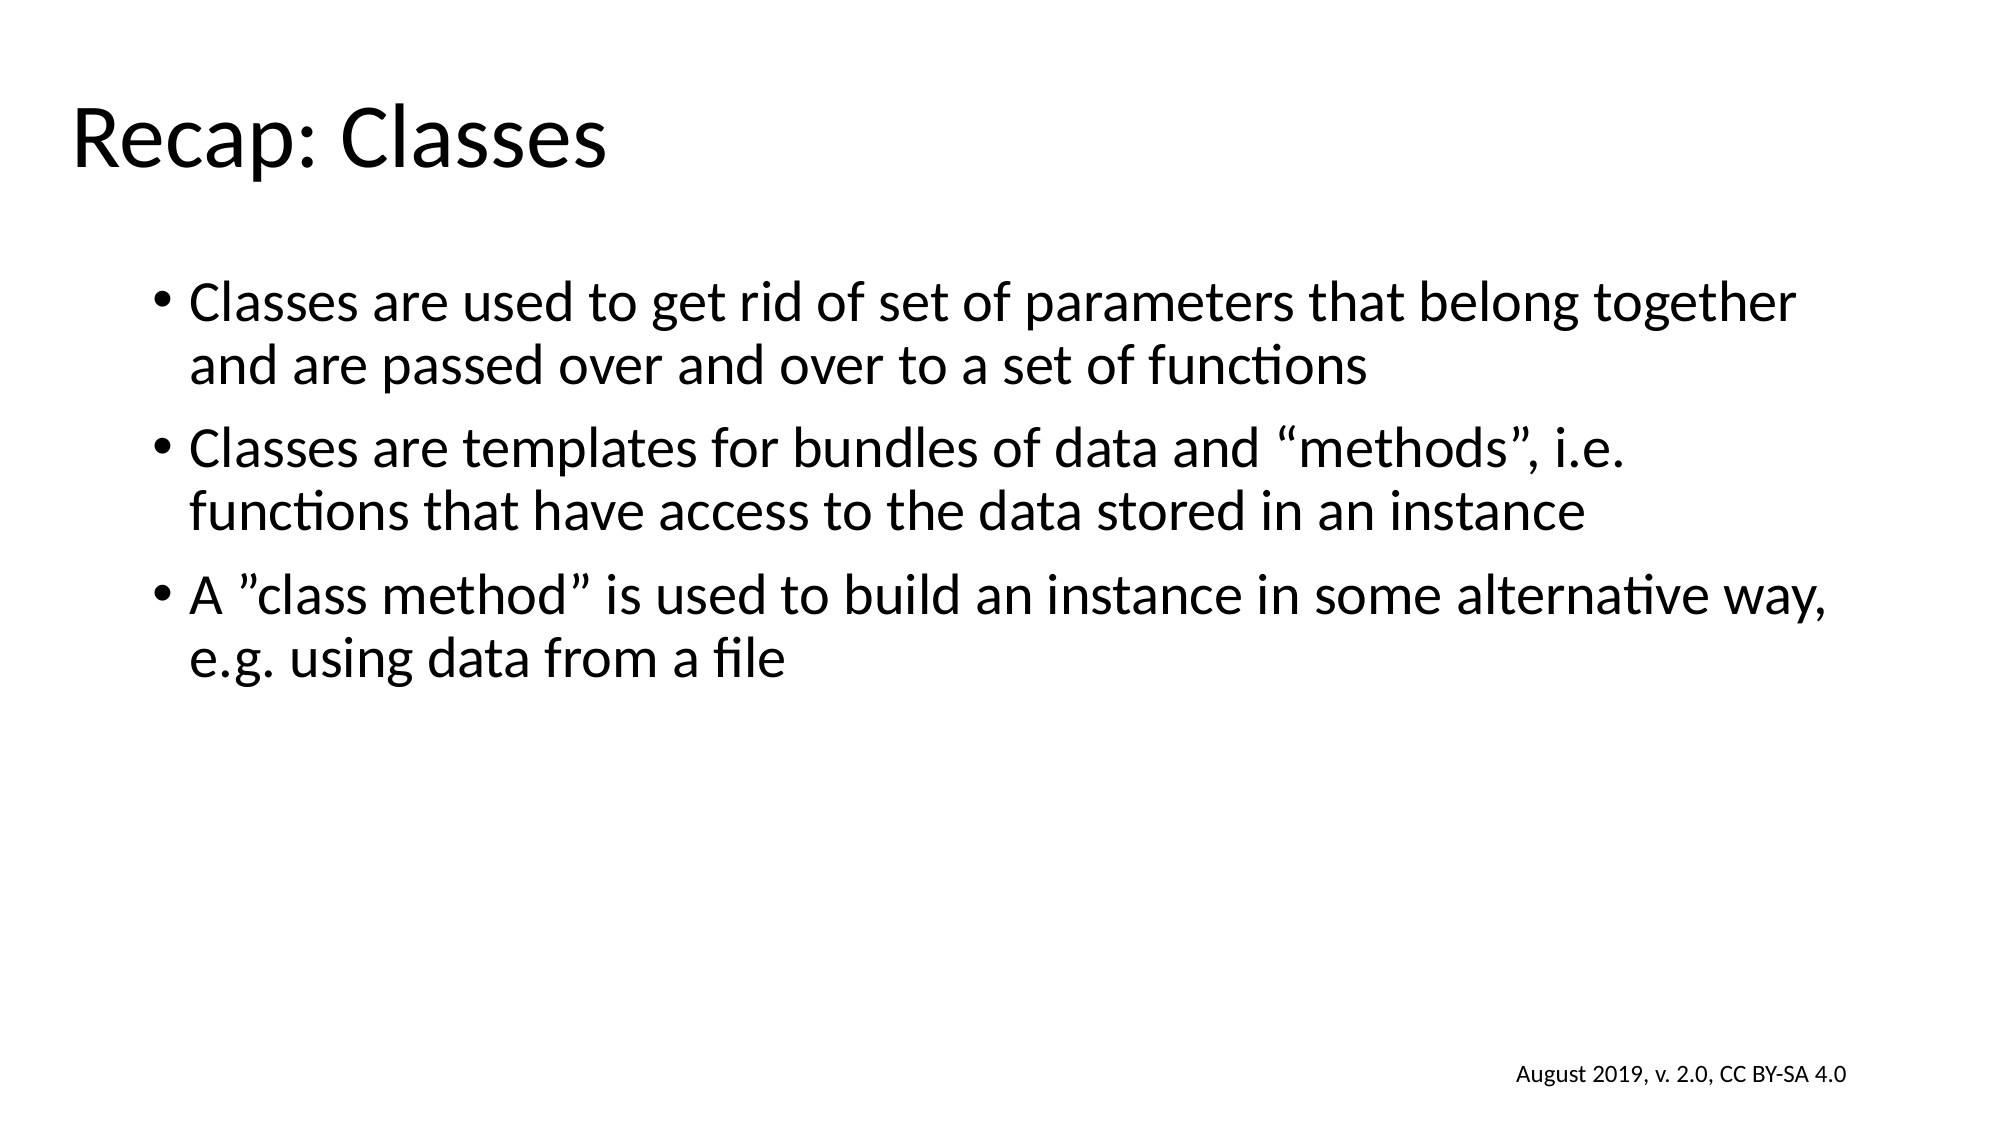

# Recap: Classes
Classes are used to get rid of set of parameters that belong together and are passed over and over to a set of functions
Classes are templates for bundles of data and “methods”, i.e. functions that have access to the data stored in an instance
A ”class method” is used to build an instance in some alternative way, e.g. using data from a file

August 2019, v. 2.0, CC BY-SA 4.0